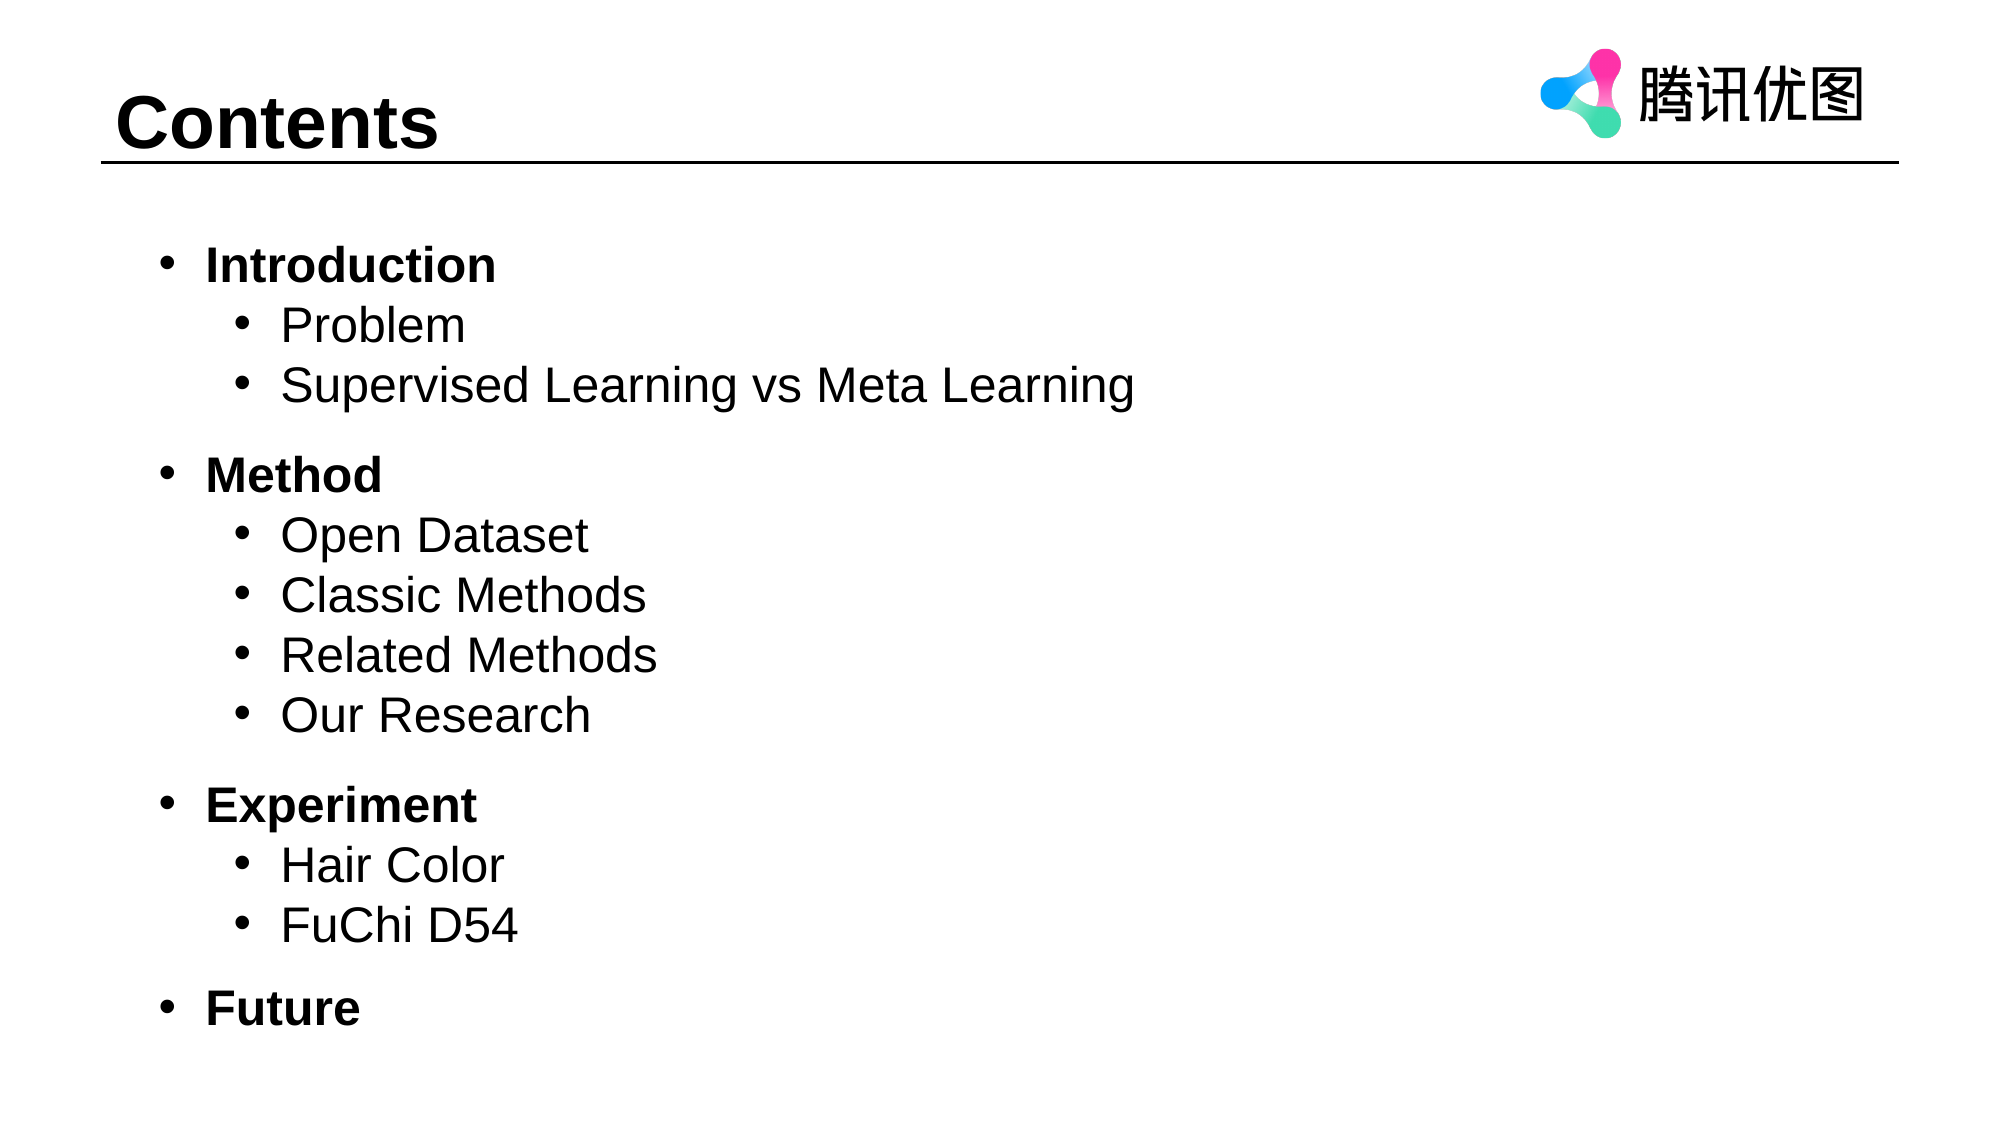

Contents
Introduction
Problem
Supervised Learning vs Meta Learning
Method
Open Dataset
Classic Methods
Related Methods
Our Research
Experiment
Hair Color
FuChi D54

Future